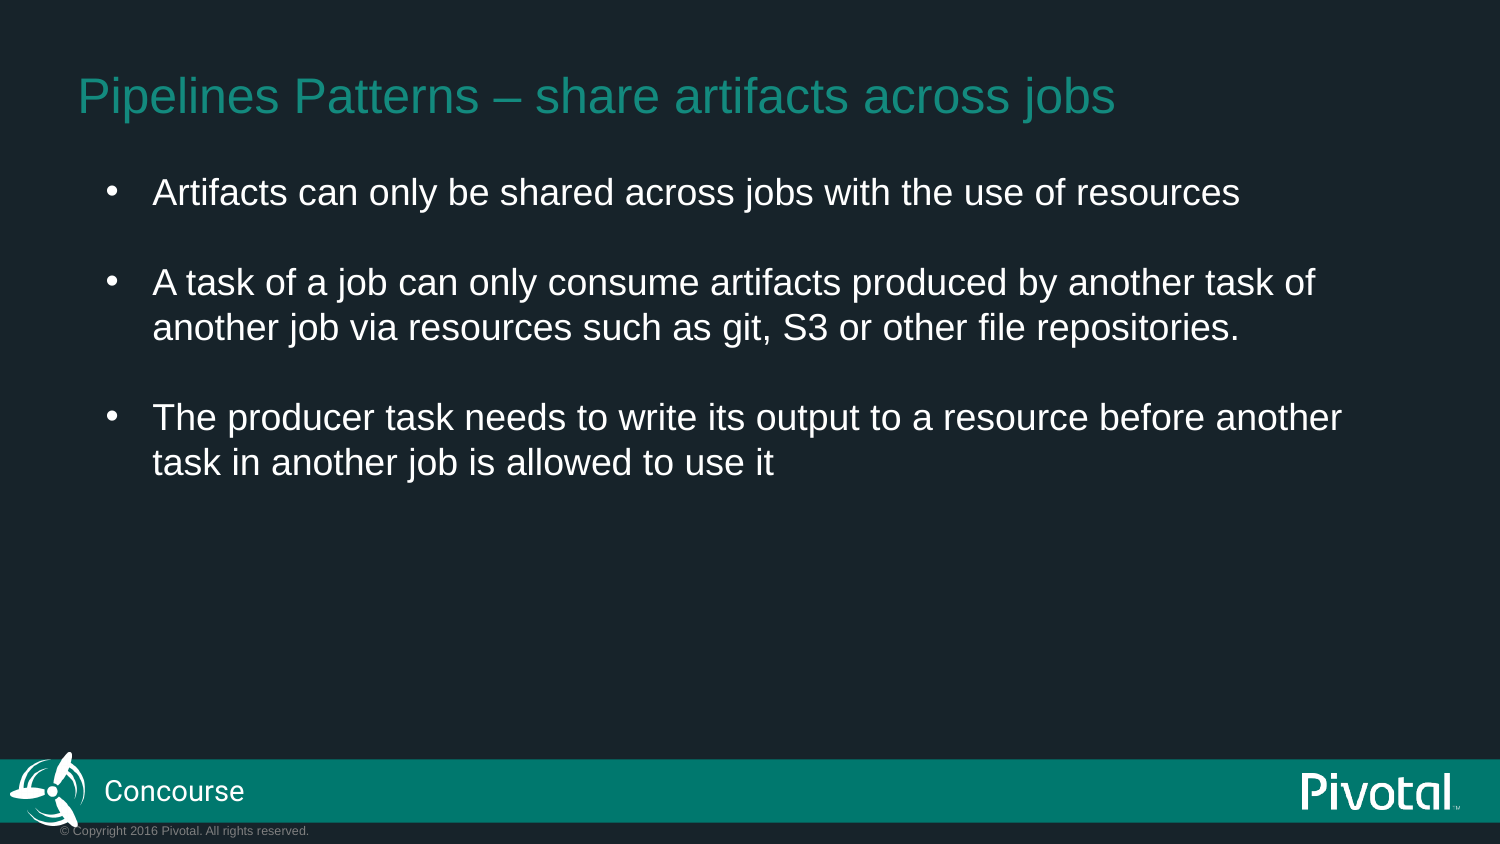

Pipelines Patterns – share artifacts across jobs
Artifacts can only be shared across jobs with the use of resources
A task of a job can only consume artifacts produced by another task of another job via resources such as git, S3 or other file repositories.
The producer task needs to write its output to a resource before another task in another job is allowed to use it